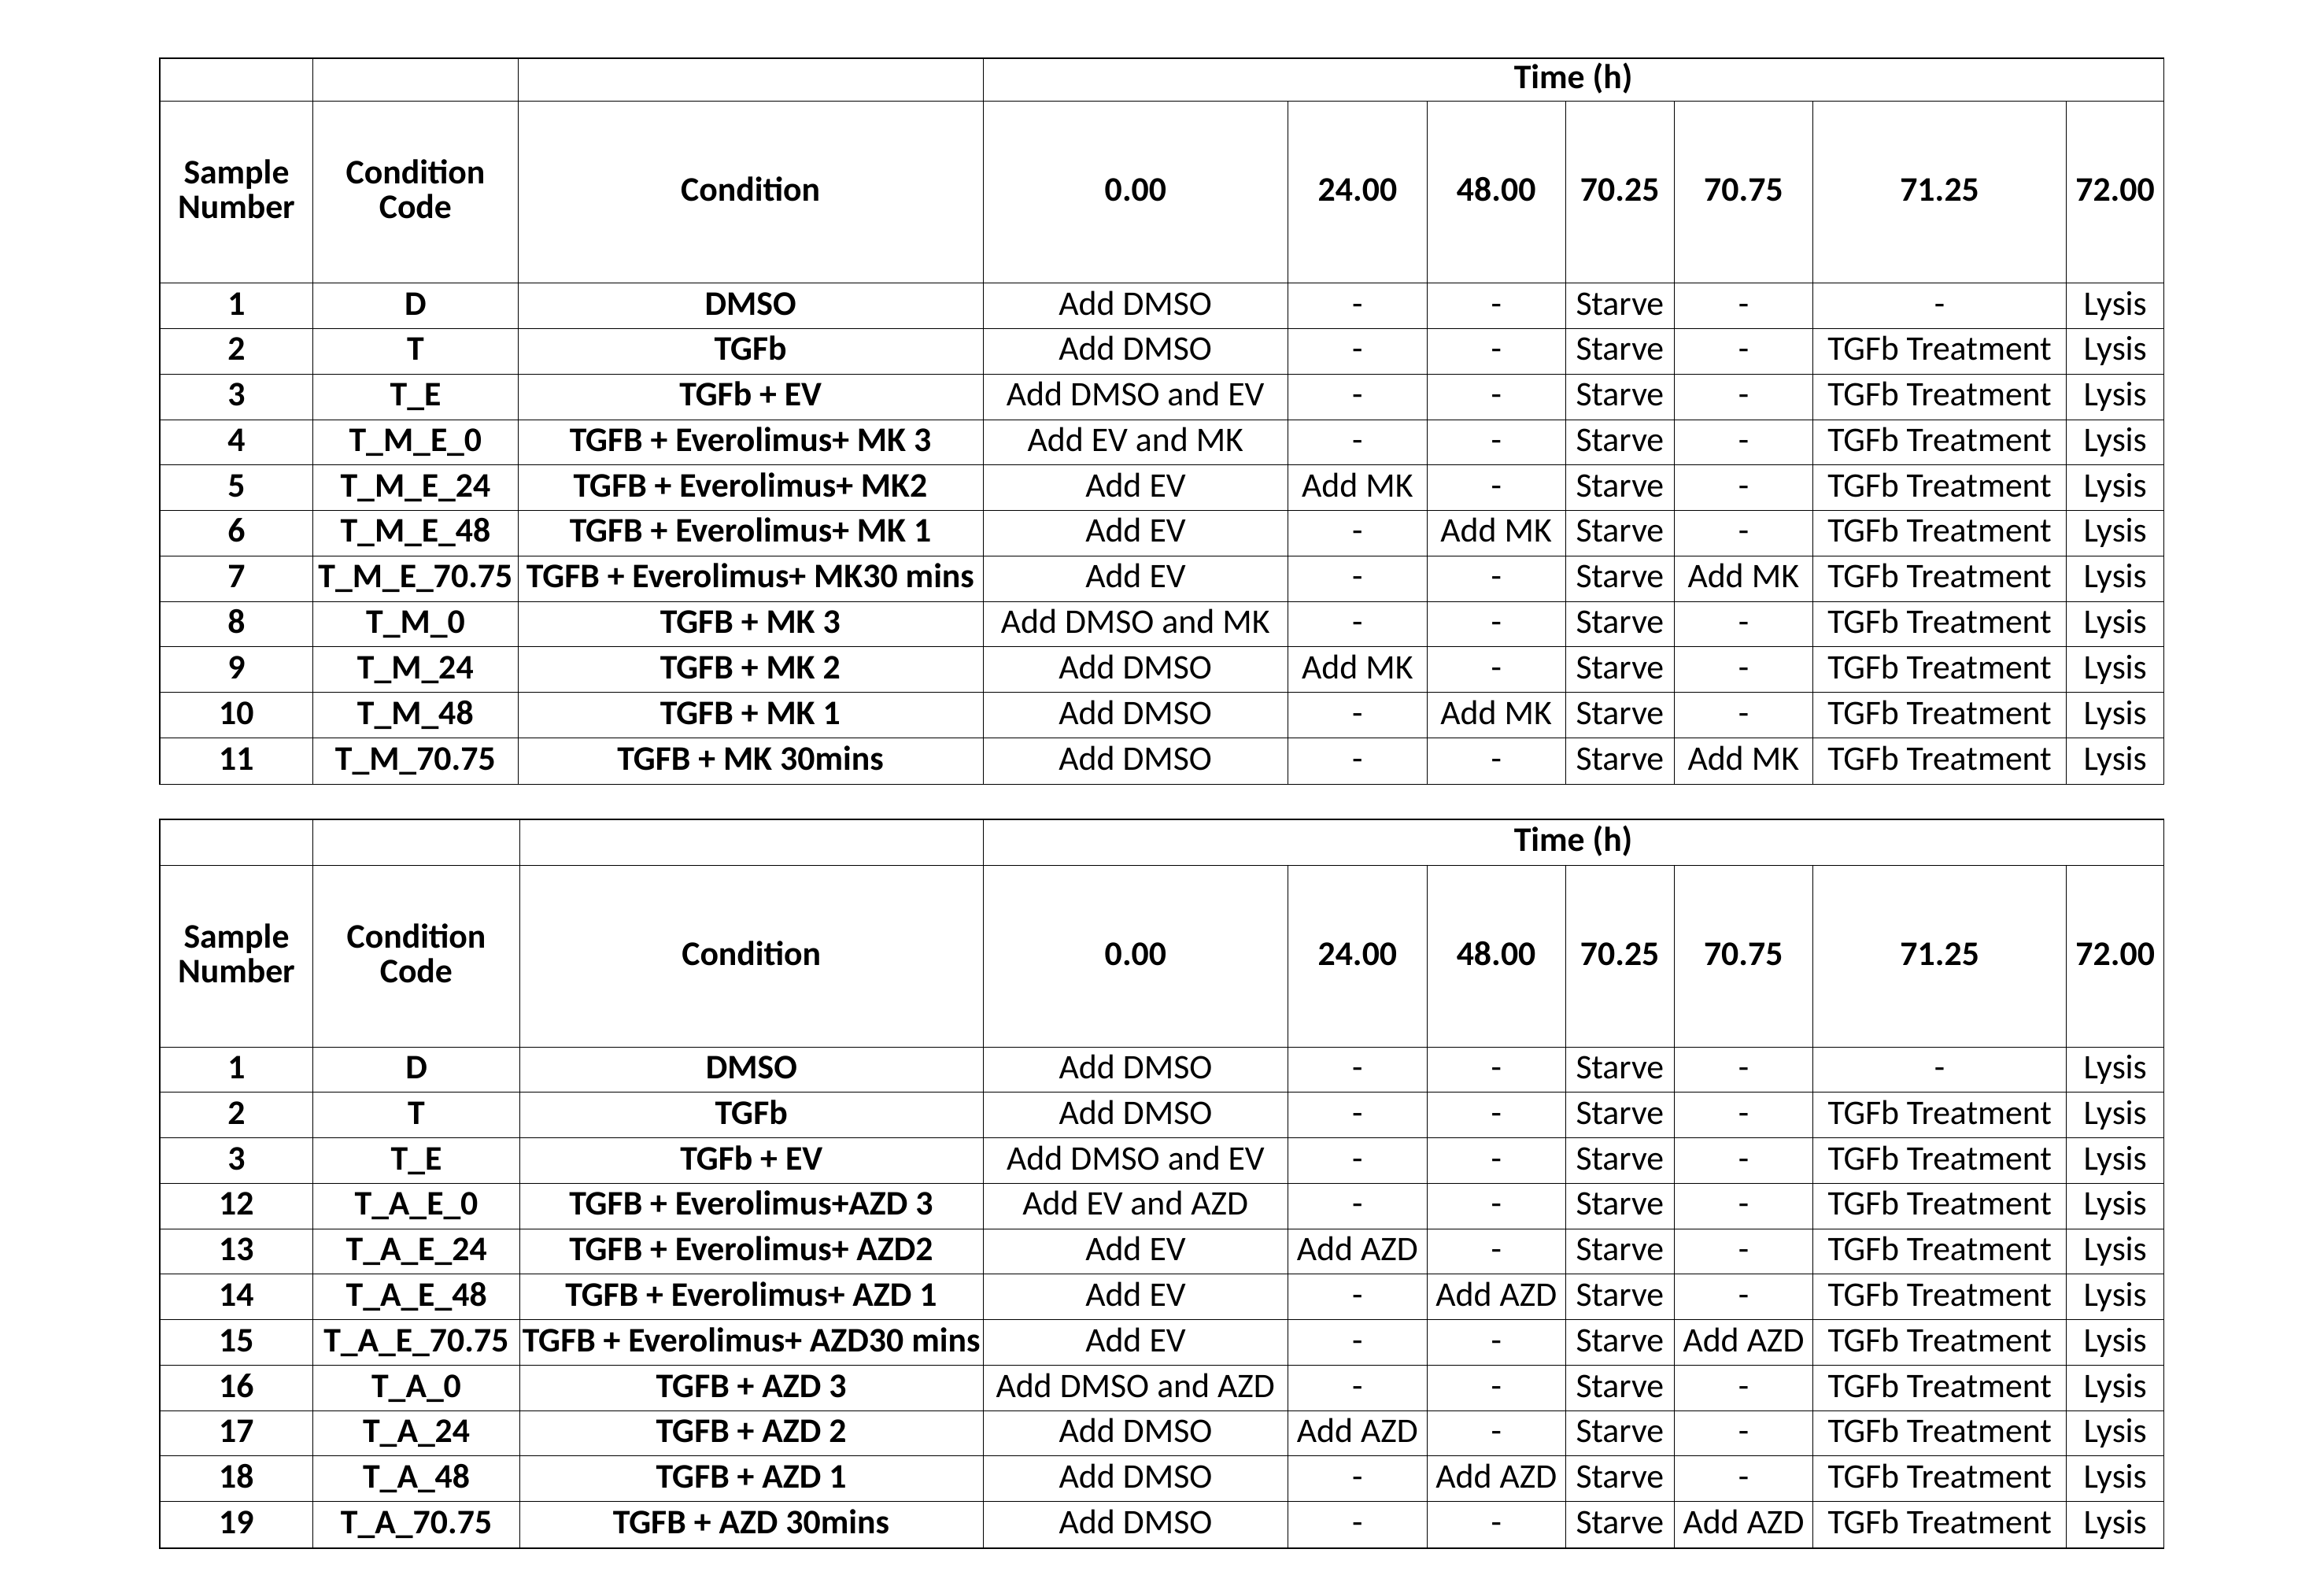

|  |  |  | Time (h) |  |  |  |  |  |  |
| --- | --- | --- | --- | --- | --- | --- | --- | --- | --- |
| Sample Number | Condition Code | Condition | 0.00 | 24.00 | 48.00 | 70.25 | 70.75 | 71.25 | 72.00 |
| 1 | D | DMSO | Add DMSO | - | - | Starve | - | - | Lysis |
| 2 | T | TGFb | Add DMSO | - | - | Starve | - | TGFb Treatment | Lysis |
| 3 | T\_E | TGFb + EV | Add DMSO and EV | - | - | Starve | - | TGFb Treatment | Lysis |
| 4 | T\_M\_E\_0 | TGFB + Everolimus+ MK 3 | Add EV and MK | - | - | Starve | - | TGFb Treatment | Lysis |
| 5 | T\_M\_E\_24 | TGFB + Everolimus+ MK2 | Add EV | Add MK | - | Starve | - | TGFb Treatment | Lysis |
| 6 | T\_M\_E\_48 | TGFB + Everolimus+ MK 1 | Add EV | - | Add MK | Starve | - | TGFb Treatment | Lysis |
| 7 | T\_M\_E\_70.75 | TGFB + Everolimus+ MK30 mins | Add EV | - | - | Starve | Add MK | TGFb Treatment | Lysis |
| 8 | T\_M\_0 | TGFB + MK 3 | Add DMSO and MK | - | - | Starve | - | TGFb Treatment | Lysis |
| 9 | T\_M\_24 | TGFB + MK 2 | Add DMSO | Add MK | - | Starve | - | TGFb Treatment | Lysis |
| 10 | T\_M\_48 | TGFB + MK 1 | Add DMSO | - | Add MK | Starve | - | TGFb Treatment | Lysis |
| 11 | T\_M\_70.75 | TGFB + MK 30mins | Add DMSO | - | - | Starve | Add MK | TGFb Treatment | Lysis |
|  |  |  | Time (h) |  |  |  |  |  |  |
| --- | --- | --- | --- | --- | --- | --- | --- | --- | --- |
| Sample Number | Condition Code | Condition | 0.00 | 24.00 | 48.00 | 70.25 | 70.75 | 71.25 | 72.00 |
| 1 | D | DMSO | Add DMSO | - | - | Starve | - | - | Lysis |
| 2 | T | TGFb | Add DMSO | - | - | Starve | - | TGFb Treatment | Lysis |
| 3 | T\_E | TGFb + EV | Add DMSO and EV | - | - | Starve | - | TGFb Treatment | Lysis |
| 12 | T\_A\_E\_0 | TGFB + Everolimus+AZD 3 | Add EV and AZD | - | - | Starve | - | TGFb Treatment | Lysis |
| 13 | T\_A\_E\_24 | TGFB + Everolimus+ AZD2 | Add EV | Add AZD | - | Starve | - | TGFb Treatment | Lysis |
| 14 | T\_A\_E\_48 | TGFB + Everolimus+ AZD 1 | Add EV | - | Add AZD | Starve | - | TGFb Treatment | Lysis |
| 15 | T\_A\_E\_70.75 | TGFB + Everolimus+ AZD30 mins | Add EV | - | - | Starve | Add AZD | TGFb Treatment | Lysis |
| 16 | T\_A\_0 | TGFB + AZD 3 | Add DMSO and AZD | - | - | Starve | - | TGFb Treatment | Lysis |
| 17 | T\_A\_24 | TGFB + AZD 2 | Add DMSO | Add AZD | - | Starve | - | TGFb Treatment | Lysis |
| 18 | T\_A\_48 | TGFB + AZD 1 | Add DMSO | - | Add AZD | Starve | - | TGFb Treatment | Lysis |
| 19 | T\_A\_70.75 | TGFB + AZD 30mins | Add DMSO | - | - | Starve | Add AZD | TGFb Treatment | Lysis |